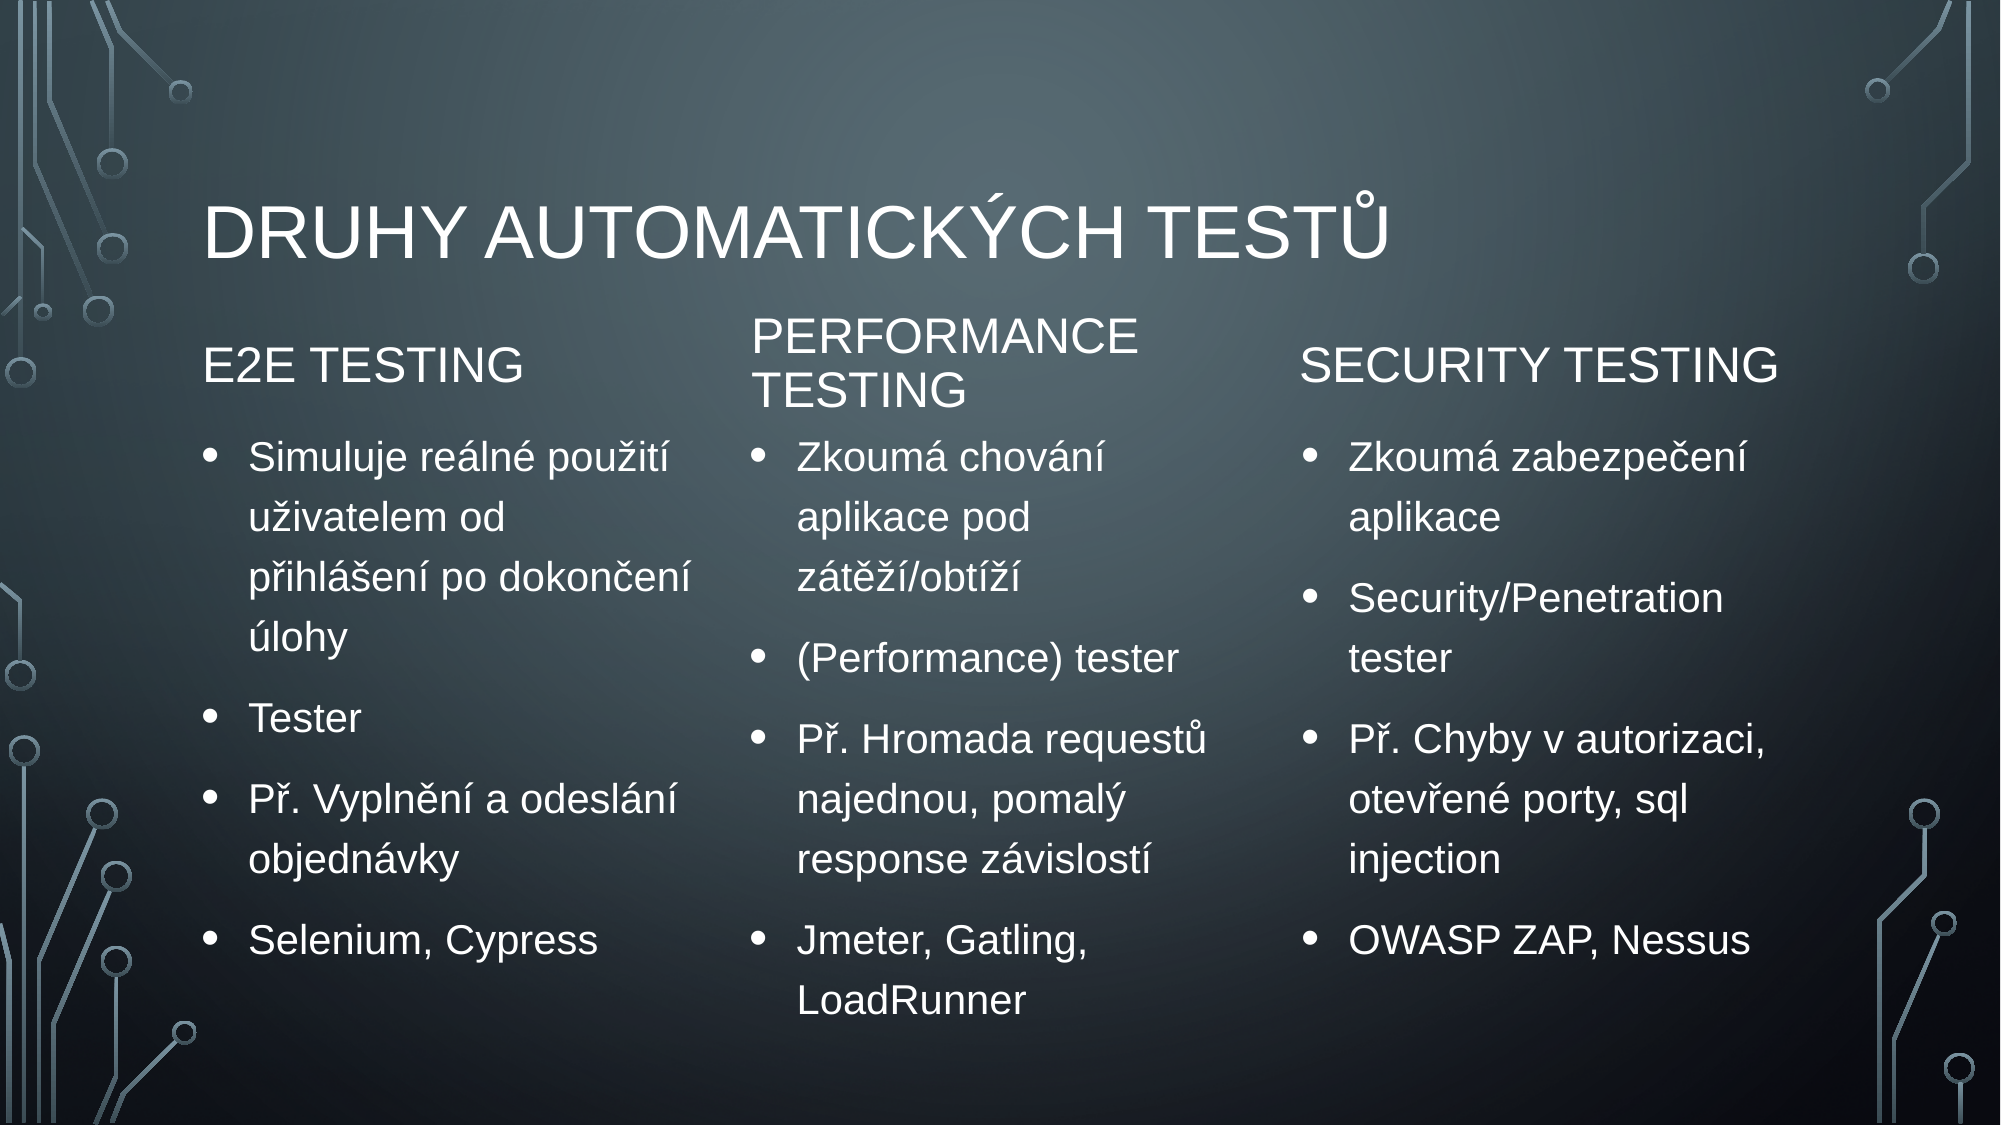

# Druhy automatických testů
E2E Testing
Security Testing
Performance testing
Simuluje reálné použití uživatelem od přihlášení po dokončení úlohy
Tester
Př. Vyplnění a odeslání objednávky
Selenium, Cypress
Zkoumá chování aplikace pod zátěží/obtíží
(Performance) tester
Př. Hromada requestů najednou, pomalý response závislostí
Jmeter, Gatling, LoadRunner
Zkoumá zabezpečení aplikace
Security/Penetration tester
Př. Chyby v autorizaci, otevřené porty, sql injection
OWASP ZAP, Nessus